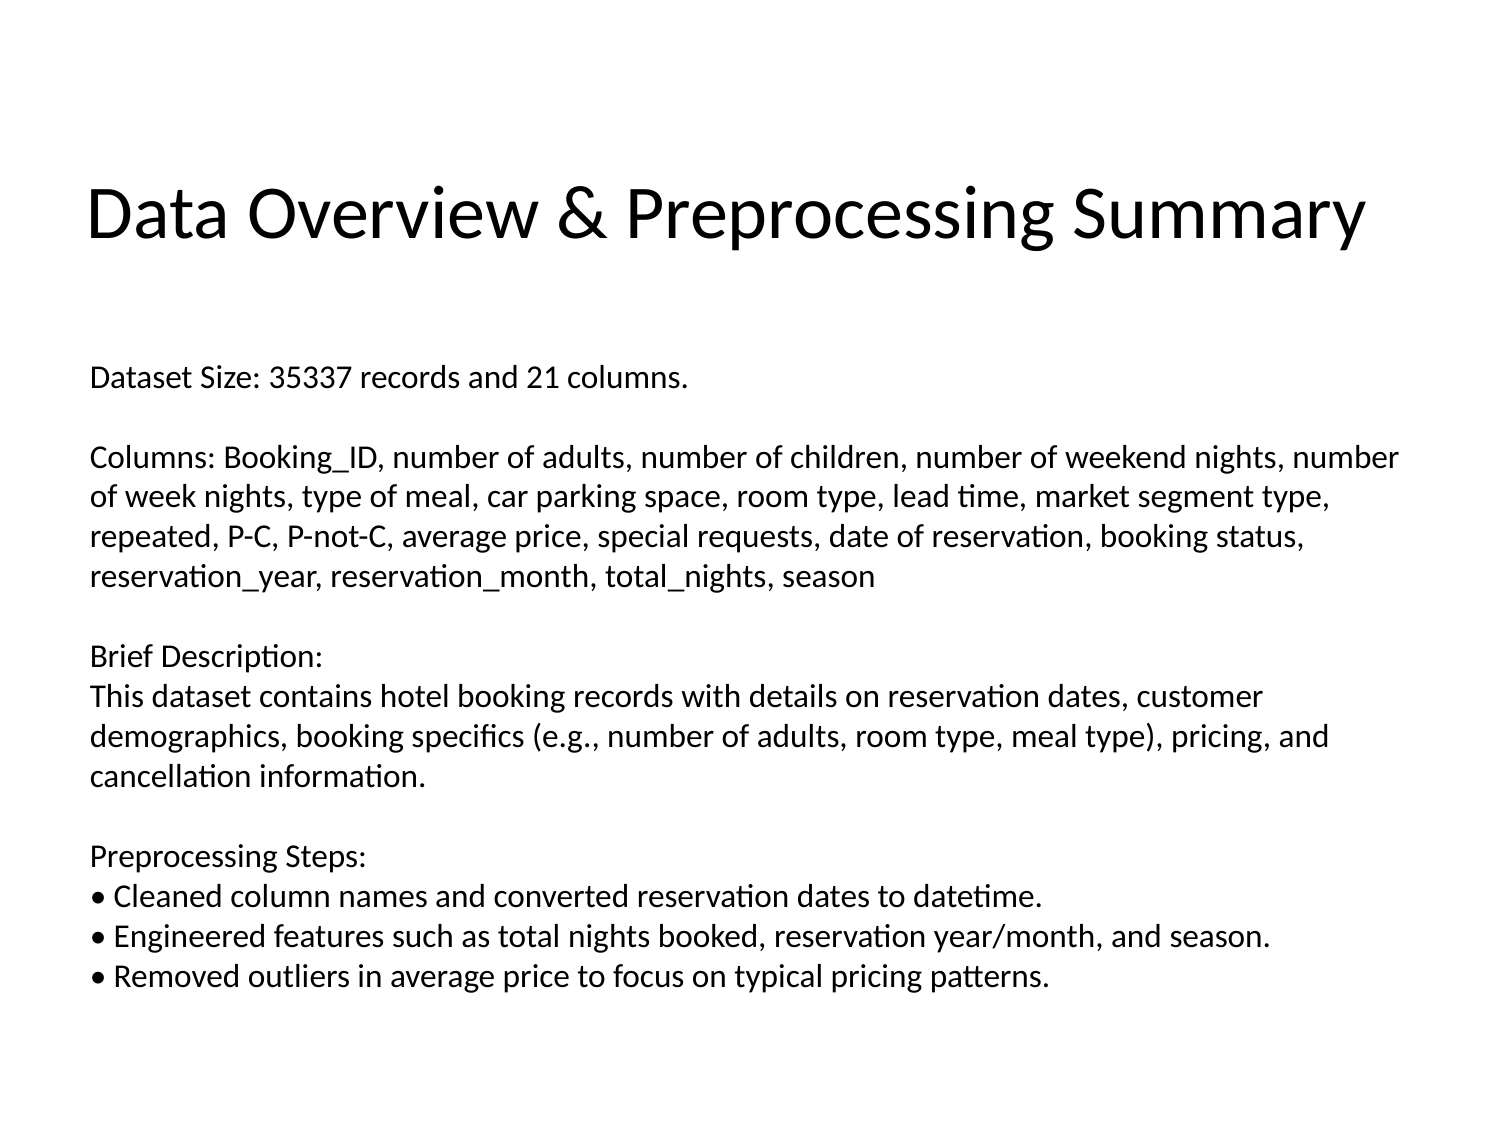

# Data Overview & Preprocessing Summary
Dataset Size: 35337 records and 21 columns.

Columns: Booking_ID, number of adults, number of children, number of weekend nights, number of week nights, type of meal, car parking space, room type, lead time, market segment type, repeated, P-C, P-not-C, average price, special requests, date of reservation, booking status, reservation_year, reservation_month, total_nights, season

Brief Description:
This dataset contains hotel booking records with details on reservation dates, customer demographics, booking specifics (e.g., number of adults, room type, meal type), pricing, and cancellation information.

Preprocessing Steps:
• Cleaned column names and converted reservation dates to datetime.
• Engineered features such as total nights booked, reservation year/month, and season.
• Removed outliers in average price to focus on typical pricing patterns.